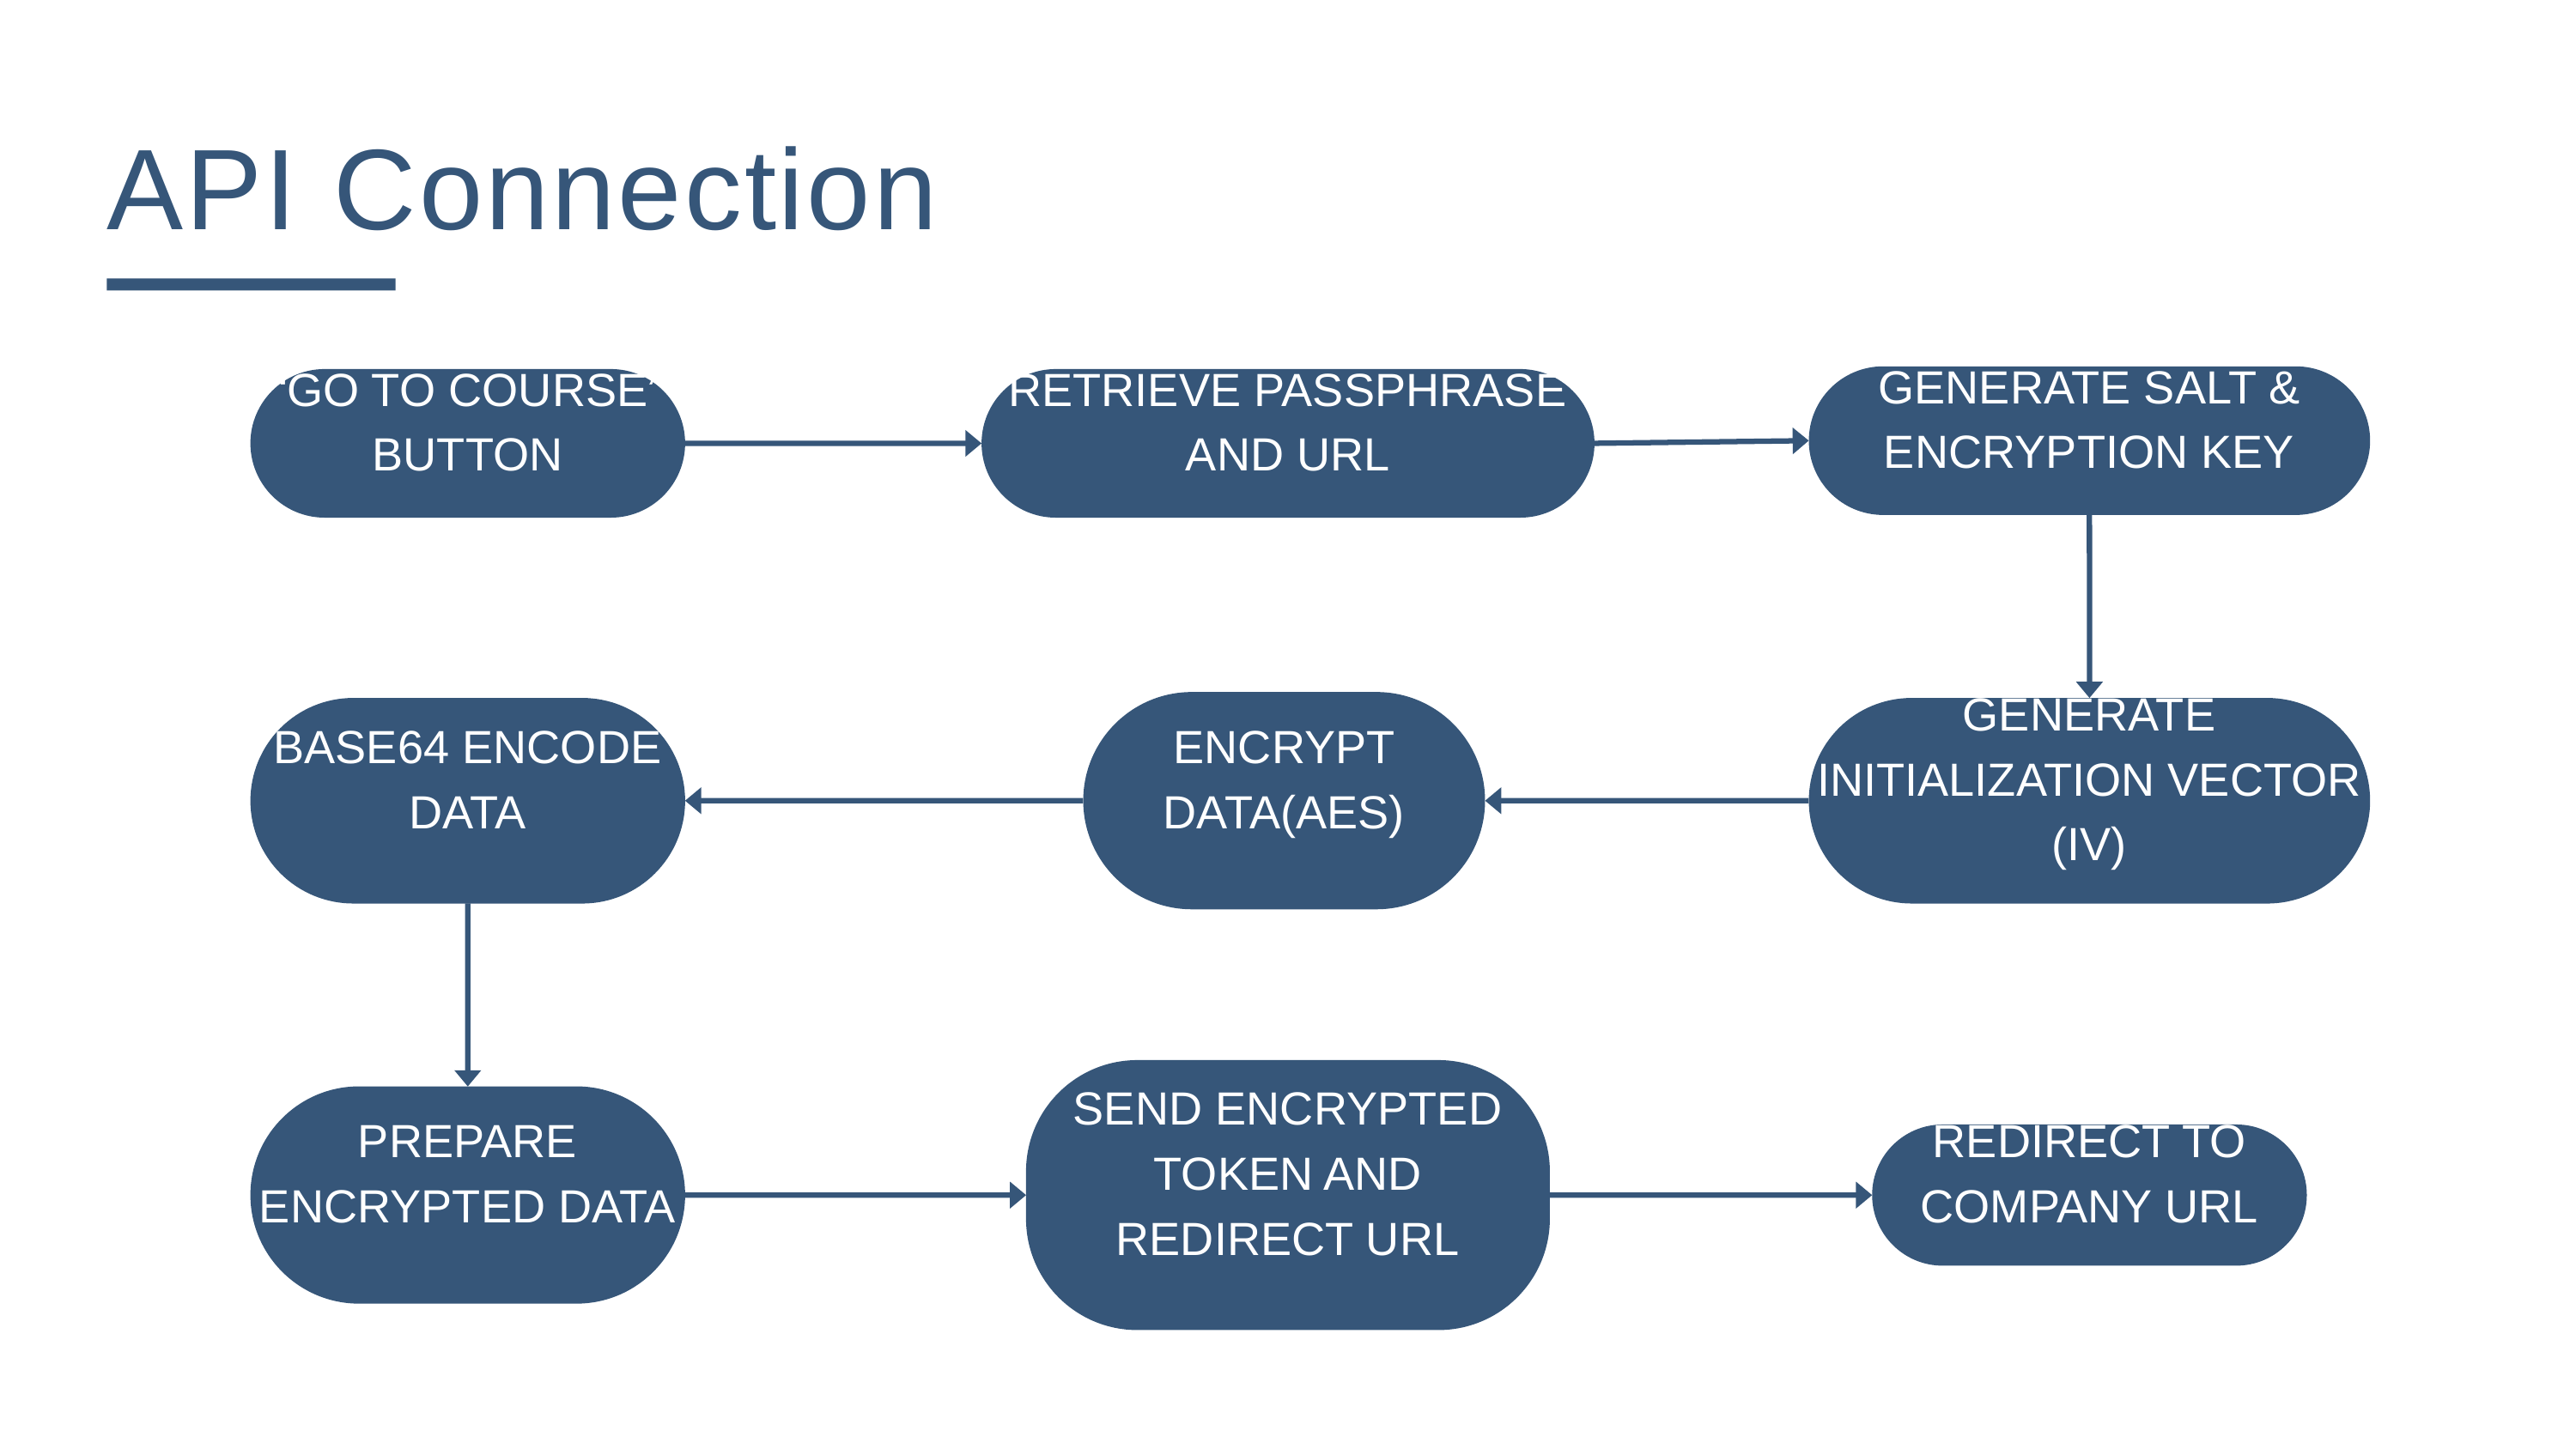

API Connection

GENERATE SALT & ENCRYPTION KEY

“GO TO COURSE” BUTTON

RETRIEVE PASSPHRASE AND URL

ENCRYPT DATA(AES)

BASE64 ENCODE DATA

GENERATE INITIALIZATION VECTOR (IV)

SEND ENCRYPTED TOKEN AND REDIRECT URL

PREPARE ENCRYPTED DATA

REDIRECT TO COMPANY URL